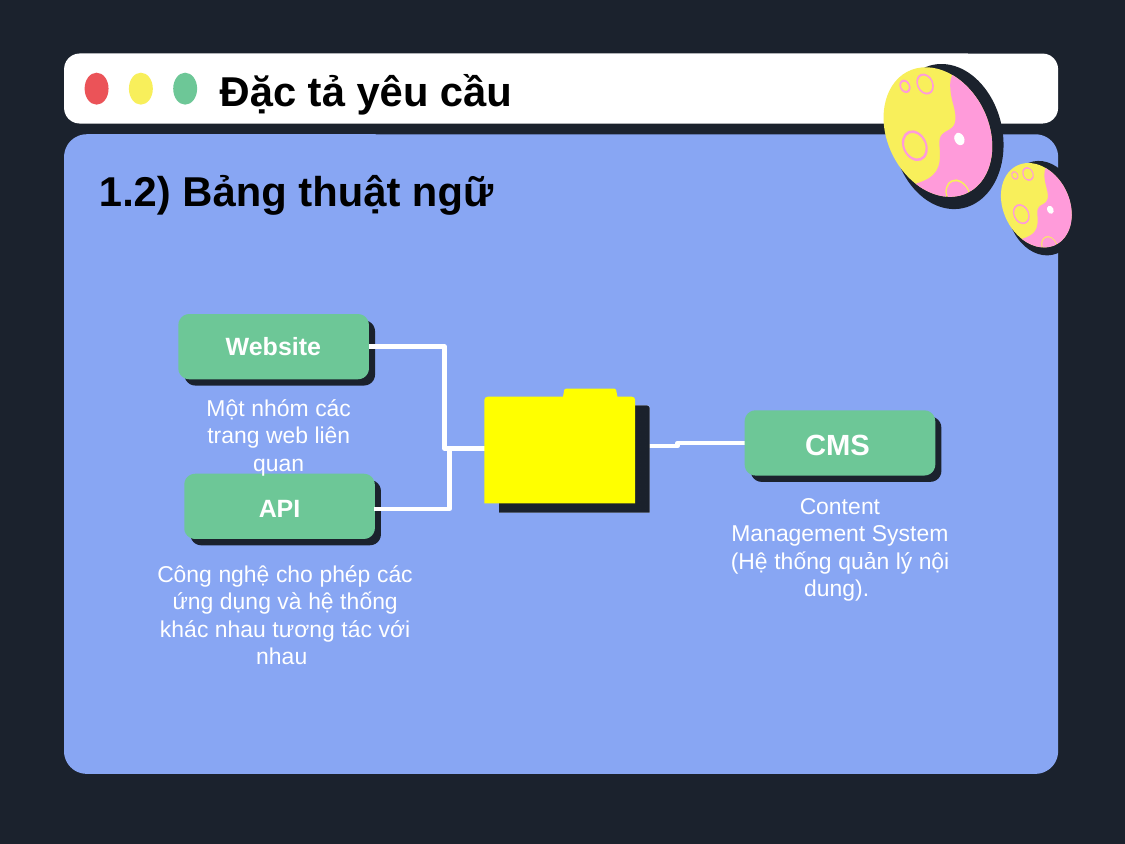

Đặc tả yêu cầu
1.2) Bảng thuật ngữ
Website

Một nhóm các trang web liên quan

CMS

API

Content Management System (Hệ thống quản lý nội dung).
Công nghệ cho phép các ứng dụng và hệ thống khác nhau tương tác với nhau